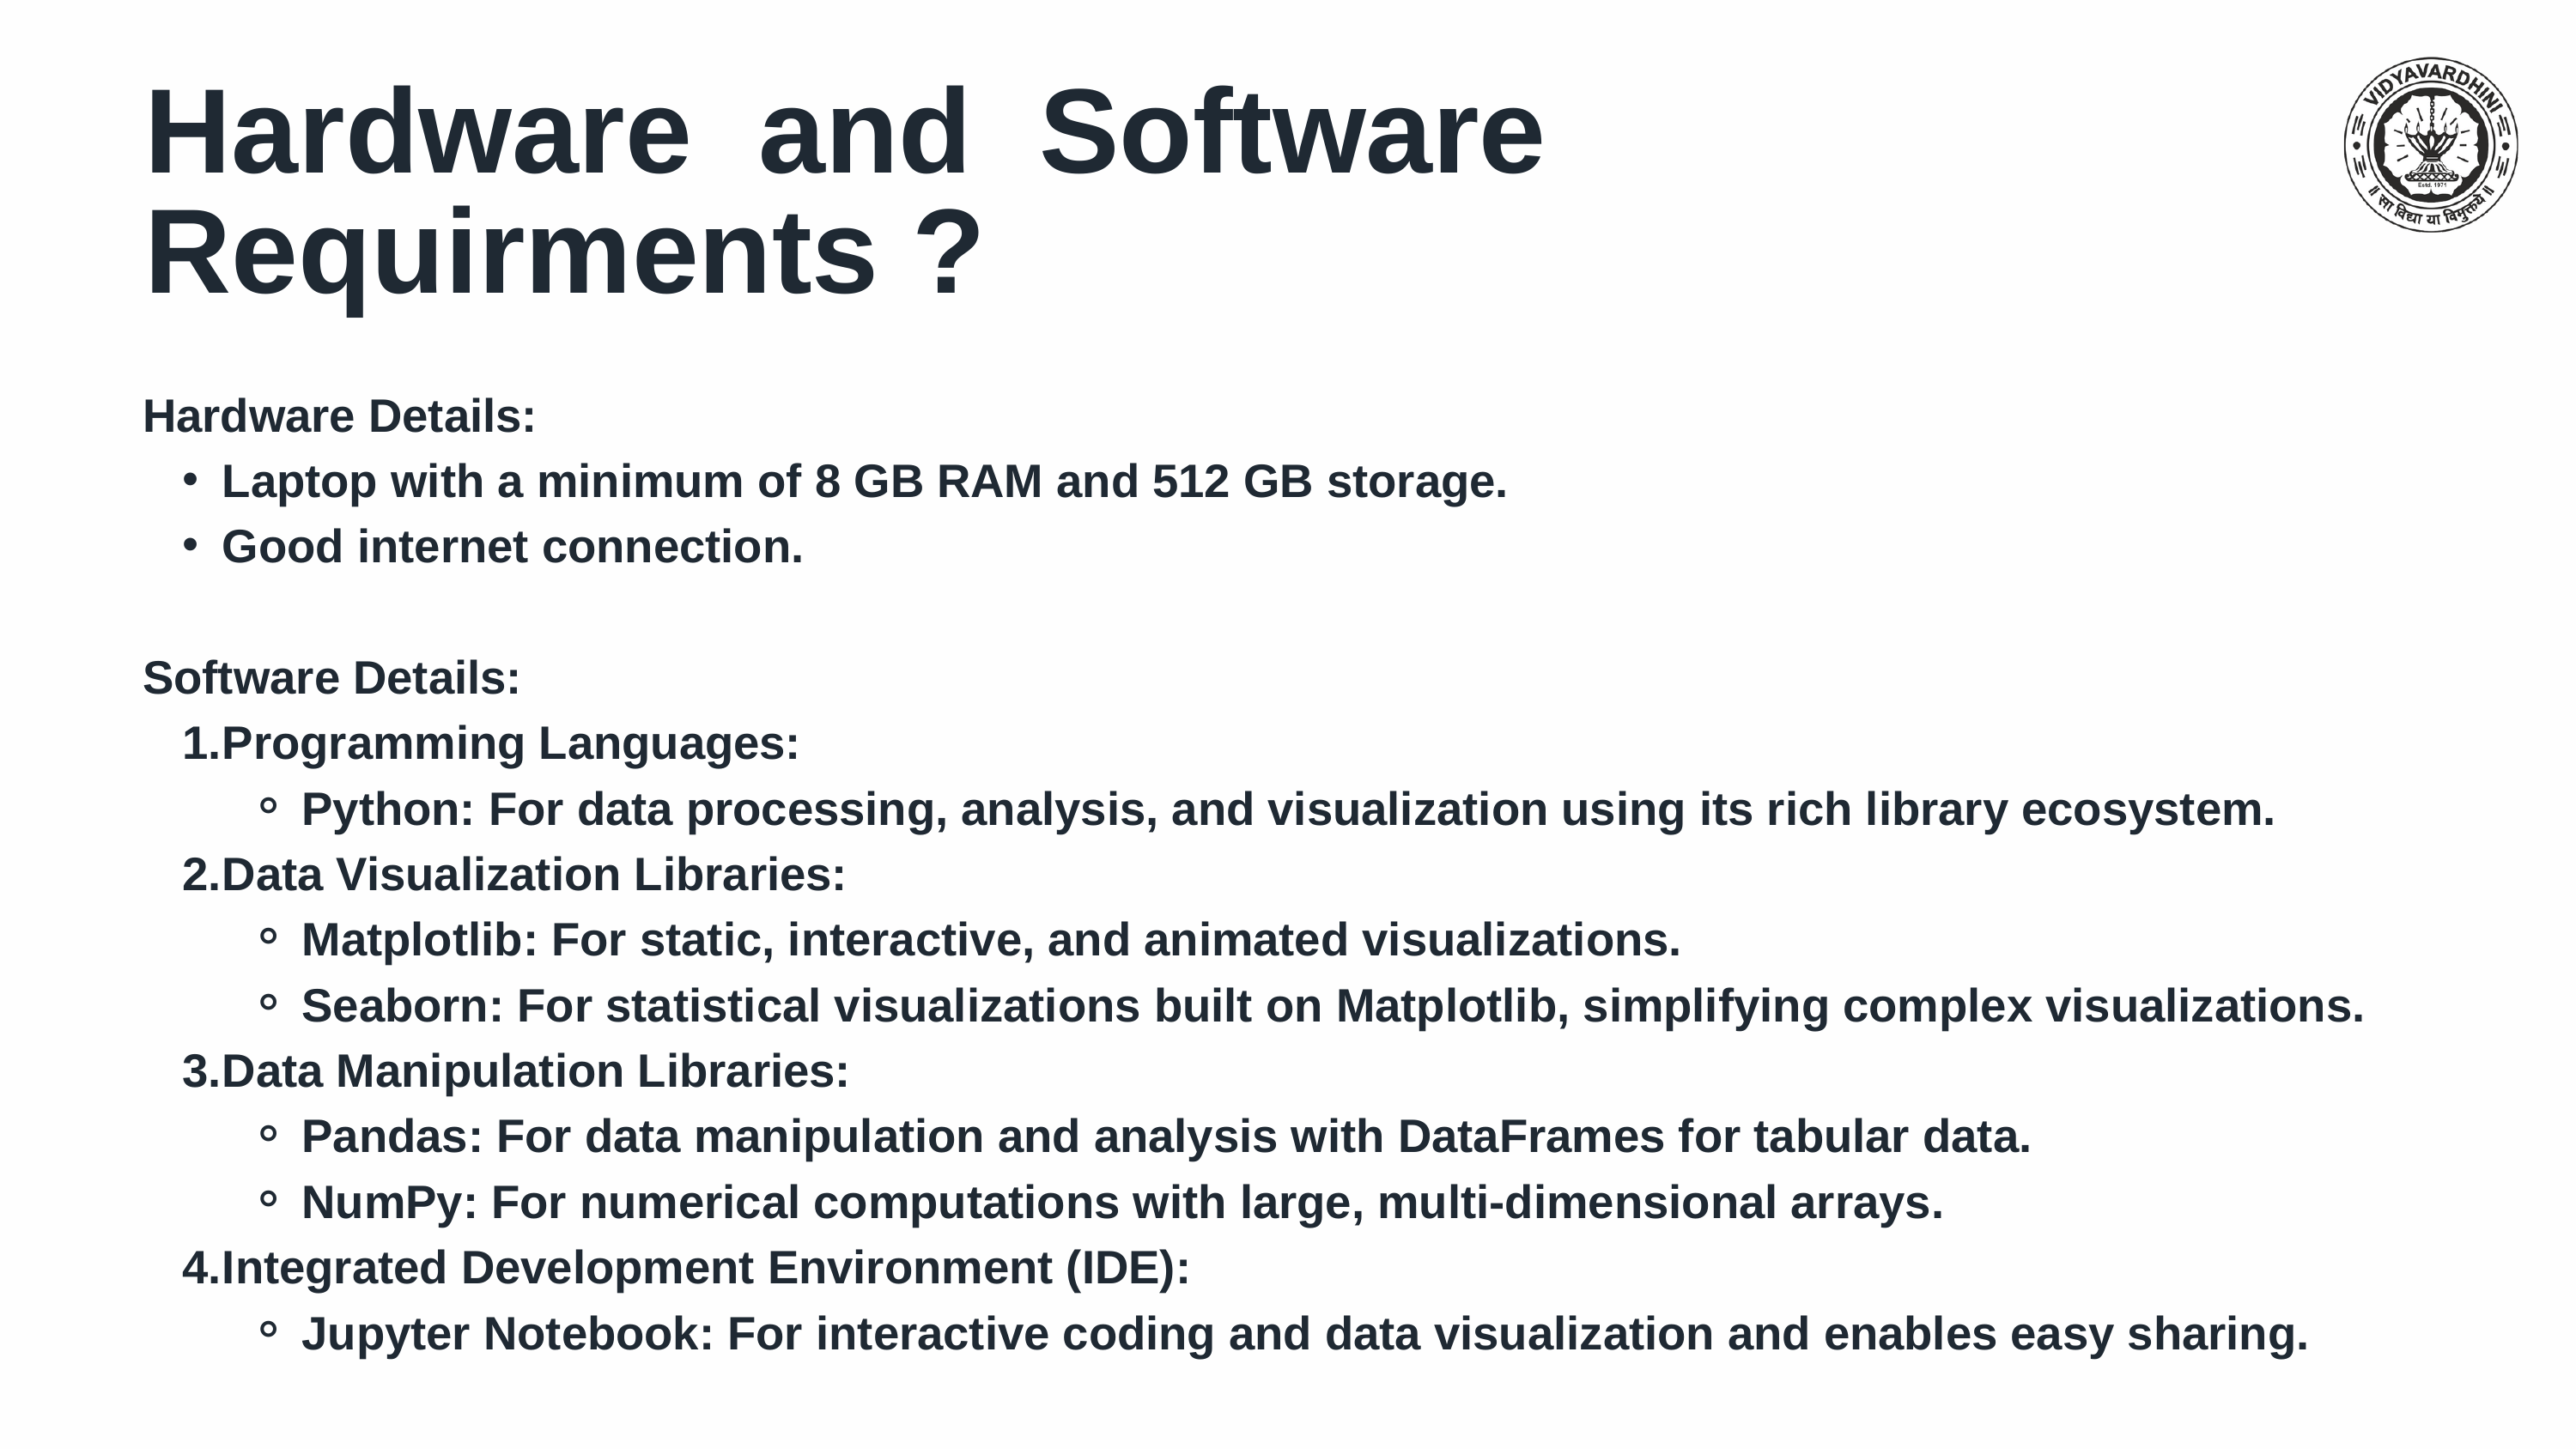

Hardware  and  Software Requirments ?
Hardware Details:
Laptop with a minimum of 8 GB RAM and 512 GB storage.
Good internet connection.

Software Details:
Programming Languages:
Python: For data processing, analysis, and visualization using its rich library ecosystem.
Data Visualization Libraries:
Matplotlib: For static, interactive, and animated visualizations.
Seaborn: For statistical visualizations built on Matplotlib, simplifying complex visualizations.
Data Manipulation Libraries:
Pandas: For data manipulation and analysis with DataFrames for tabular data.
NumPy: For numerical computations with large, multi-dimensional arrays.
Integrated Development Environment (IDE):
Jupyter Notebook: For interactive coding and data visualization and enables easy sharing.